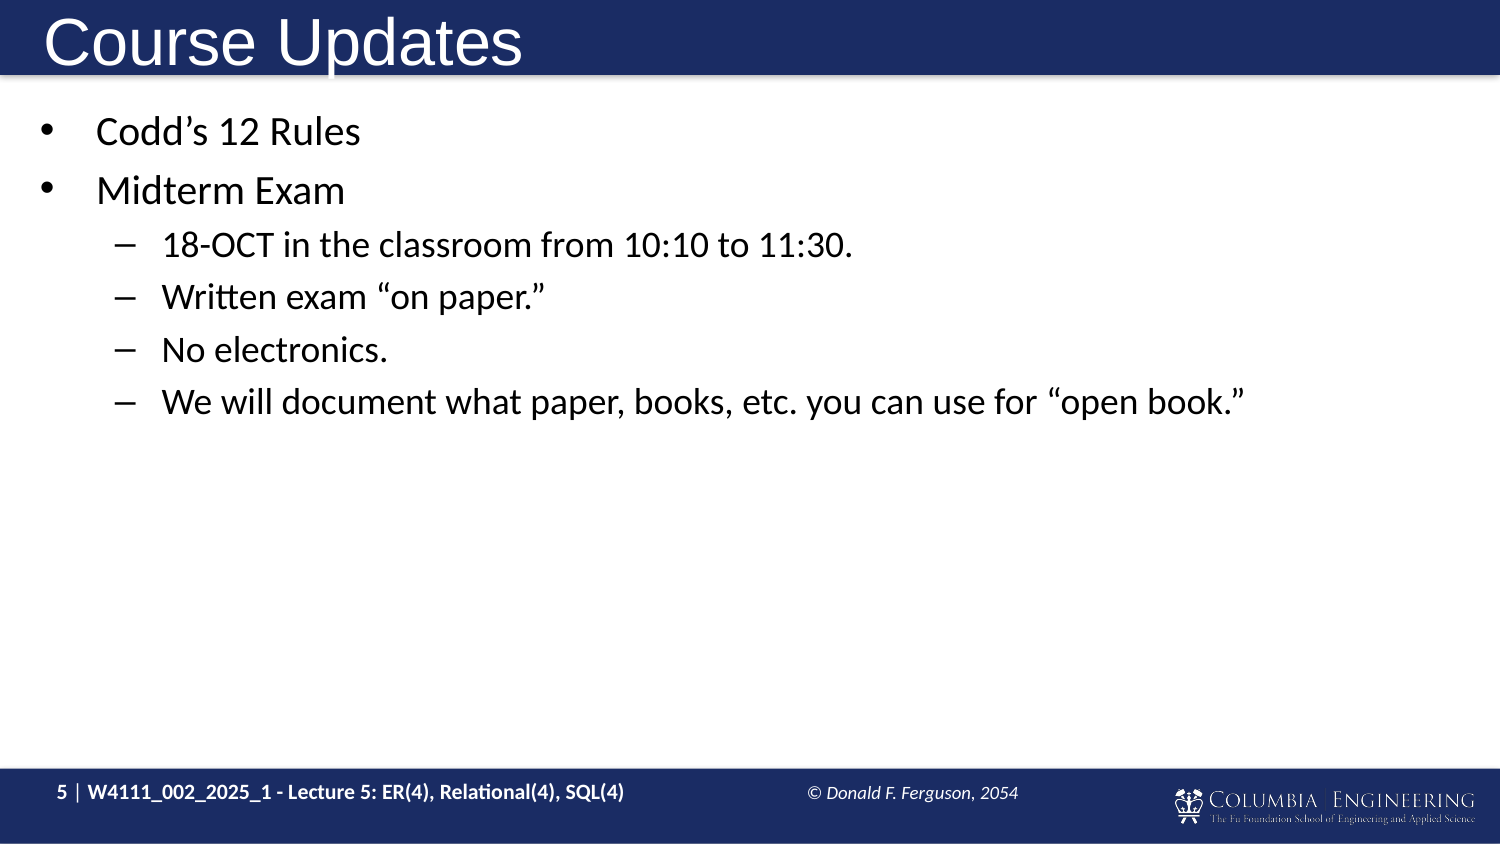

# Course Updates
Codd’s 12 Rules
Midterm Exam
18-OCT in the classroom from 10:10 to 11:30.
Written exam “on paper.”
No electronics.
We will document what paper, books, etc. you can use for “open book.”